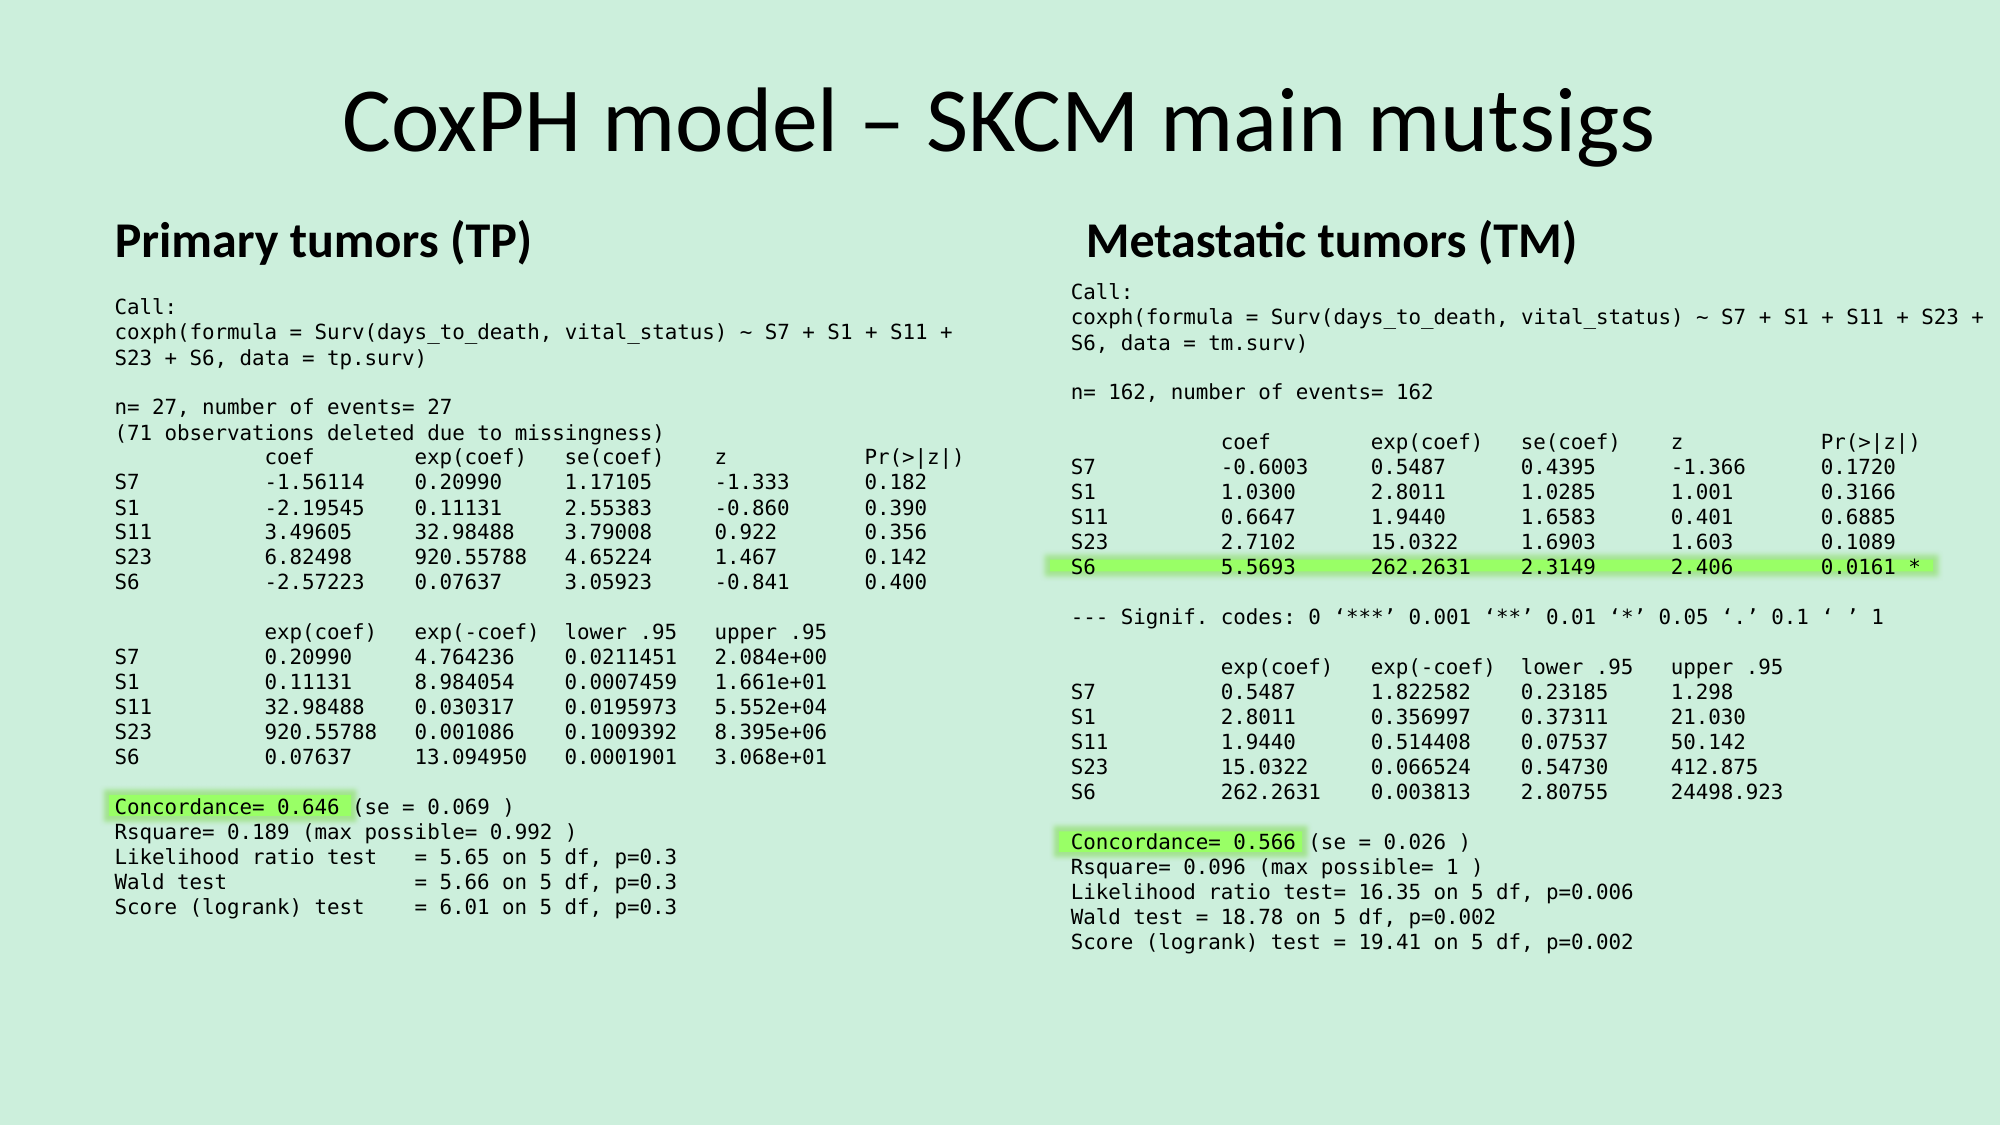

# CoxPH model – SKCM main mutsigs
Primary tumors (TP)
Metastatic tumors (TM)
Call:
coxph(formula = Surv(days_to_death, vital_status) ~ S7 + S1 + S11 + S23 + S6, data = tm.surv)

n= 162, number of events= 162

	coef 	exp(coef) 	se(coef) 	z 	Pr(>|z|)
S7 	-0.6003 	0.5487 	0.4395 	-1.366 	0.1720
S1 	1.0300 	2.8011 	1.0285 	1.001 	0.3166
S11 	0.6647 	1.9440 	1.6583 	0.401 	0.6885
S23 	2.7102 	15.0322 	1.6903 	1.603 	0.1089
S6 	5.5693 	262.2631 	2.3149 	2.406 	0.0161 *

--- Signif. codes: 0 ‘***’ 0.001 ‘**’ 0.01 ‘*’ 0.05 ‘.’ 0.1 ‘ ’ 1

	exp(coef) 	exp(-coef) 	lower .95 	upper .95
S7 	0.5487 	1.822582 	0.23185 	1.298
S1 	2.8011 	0.356997 	0.37311 	21.030
S11 	1.9440 	0.514408 	0.07537 	50.142
S23 	15.0322 	0.066524 	0.54730 	412.875
S6 	262.2631 	0.003813 	2.80755 	24498.923

Concordance= 0.566 (se = 0.026 )
Rsquare= 0.096 (max possible= 1 )
Likelihood ratio test= 16.35 on 5 df, p=0.006
Wald test = 18.78 on 5 df, p=0.002
Score (logrank) test = 19.41 on 5 df, p=0.002
Call:
coxph(formula = Surv(days_to_death, vital_status) ~ S7 + S1 + S11 + S23 + S6, data = tp.surv)

n= 27, number of events= 27
(71 observations deleted due to missingness)
	coef 	exp(coef) 	se(coef) 	z 	Pr(>|z|)
S7 	-1.56114 	0.20990 	1.17105 	-1.333 	0.182
S1 	-2.19545 	0.11131 	2.55383 	-0.860 	0.390
S11 	3.49605 	32.98488 	3.79008 	0.922 	0.356
S23 	6.82498 	920.55788 	4.65224 	1.467 	0.142
S6 	-2.57223 	0.07637 	3.05923 	-0.841 	0.400

	exp(coef) 	exp(-coef) 	lower .95 	upper .95
S7 	0.20990 	4.764236 	0.0211451 	2.084e+00
S1 	0.11131 	8.984054 	0.0007459 	1.661e+01
S11 	32.98488 	0.030317 	0.0195973 	5.552e+04
S23 	920.55788 	0.001086 	0.1009392 	8.395e+06
S6 	0.07637 	13.094950 	0.0001901 	3.068e+01

Concordance= 0.646 (se = 0.069 )
Rsquare= 0.189 (max possible= 0.992 )
Likelihood ratio test	= 5.65 on 5 df, p=0.3
Wald test 		= 5.66 on 5 df, p=0.3
Score (logrank) test 	= 6.01 on 5 df, p=0.3